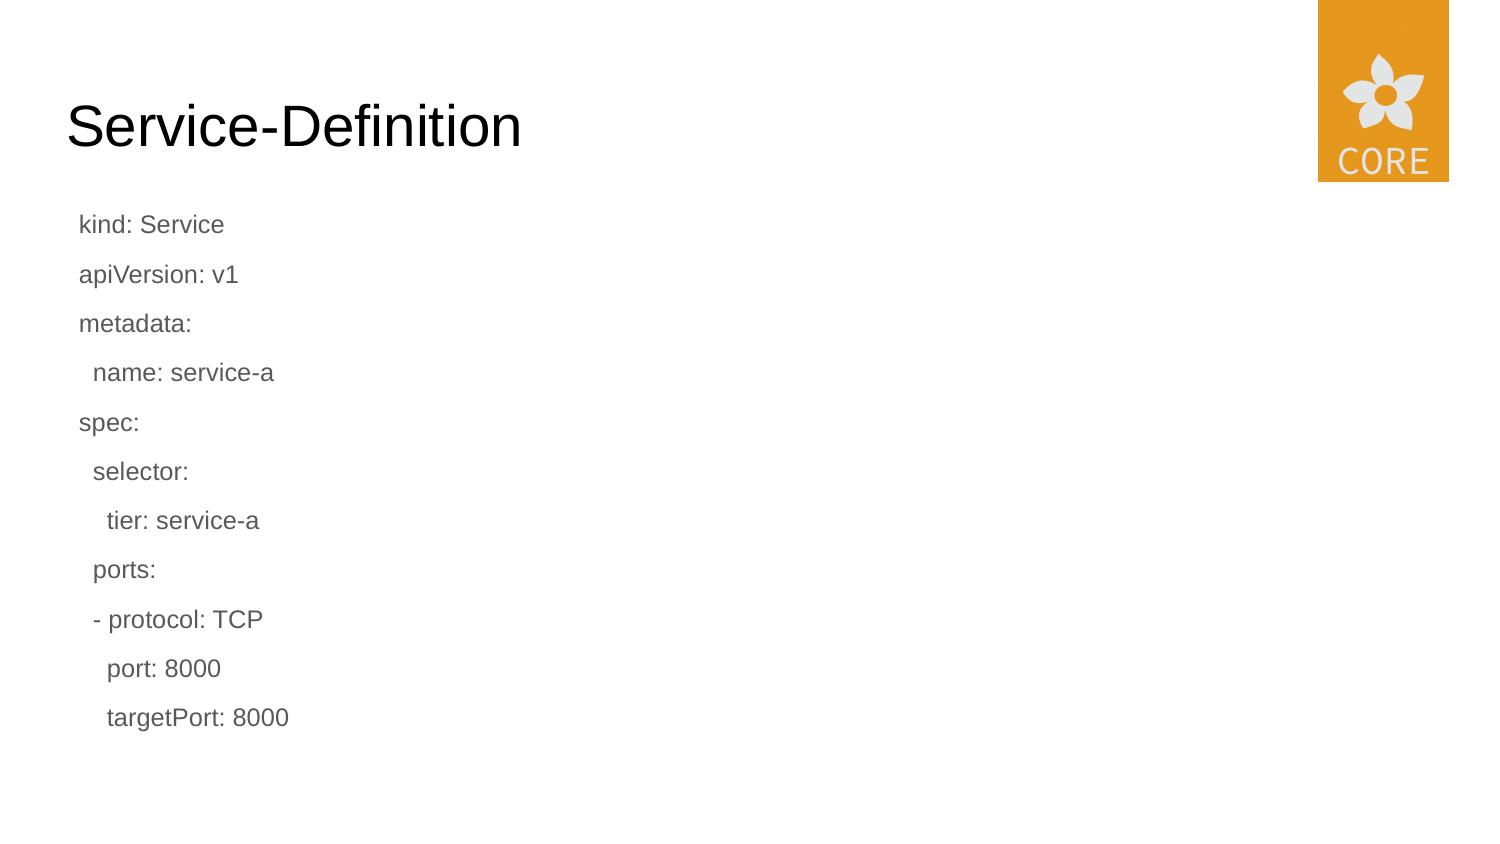

# Service-Definition
kind: Service
apiVersion: v1
metadata:
  name: service-a
spec:
  selector:
    tier: service-a
  ports:
  - protocol: TCP
    port: 8000
    targetPort: 8000